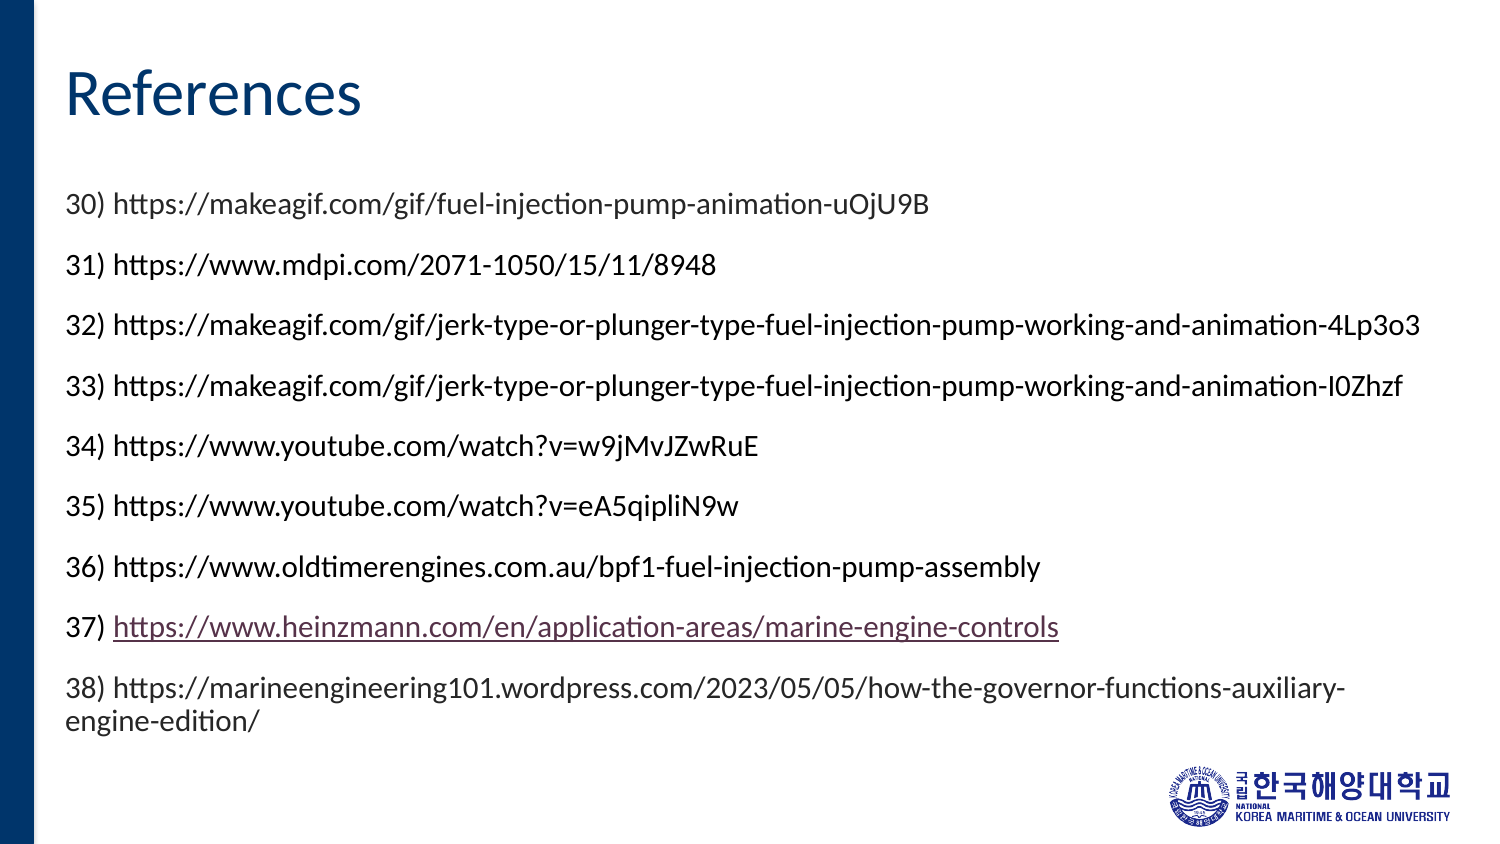

# References
30) https://makeagif.com/gif/fuel-injection-pump-animation-uOjU9B
31) https://www.mdpi.com/2071-1050/15/11/8948
32) https://makeagif.com/gif/jerk-type-or-plunger-type-fuel-injection-pump-working-and-animation-4Lp3o3
33) https://makeagif.com/gif/jerk-type-or-plunger-type-fuel-injection-pump-working-and-animation-I0Zhzf
34) https://www.youtube.com/watch?v=w9jMvJZwRuE
35) https://www.youtube.com/watch?v=eA5qipliN9w
36) https://www.oldtimerengines.com.au/bpf1-fuel-injection-pump-assembly
37) https://www.heinzmann.com/en/application-areas/marine-engine-controls
38) https://marineengineering101.wordpress.com/2023/05/05/how-the-governor-functions-auxiliary-engine-edition/